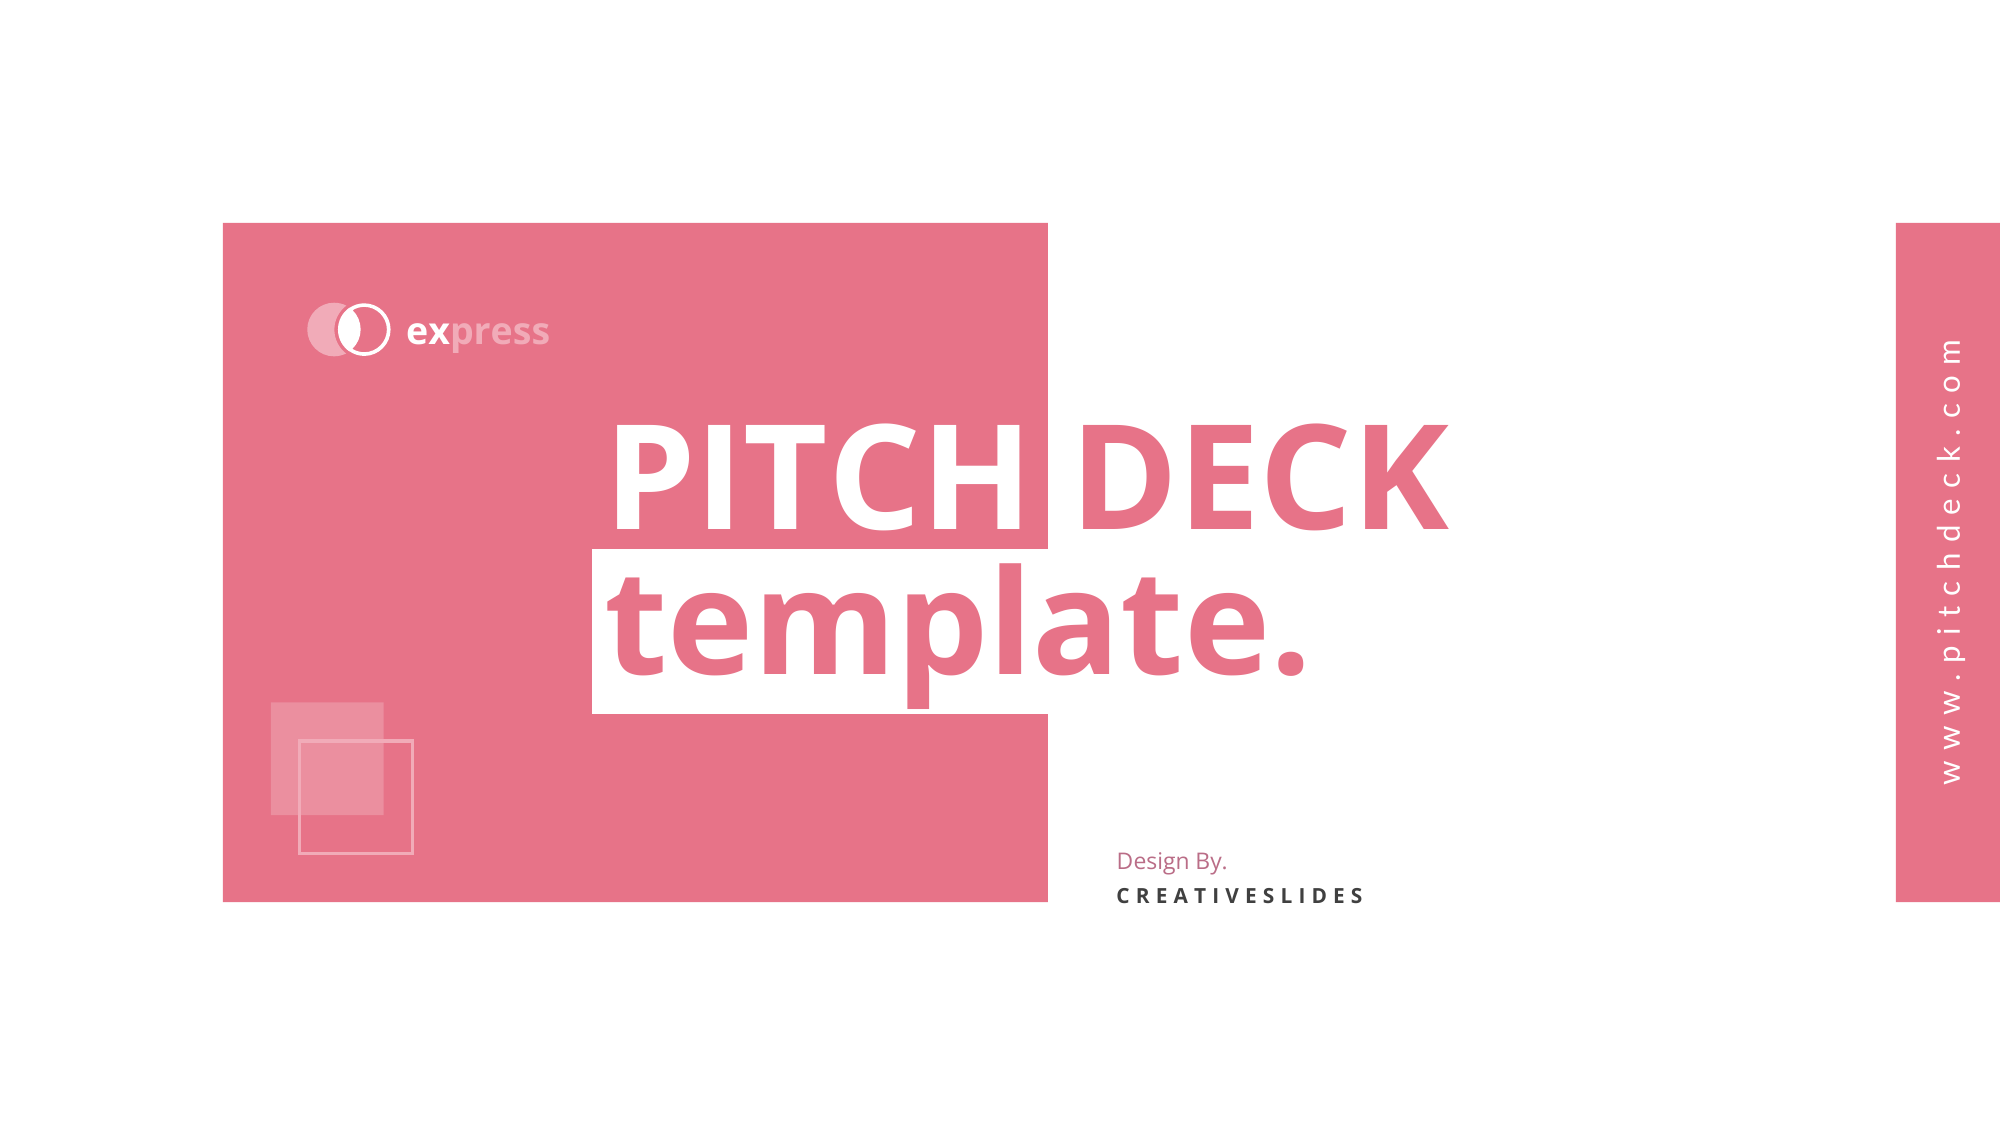

express

PITCH DECK
template.
www.pitchdeck.com

Design By.
CREATIVESLIDES